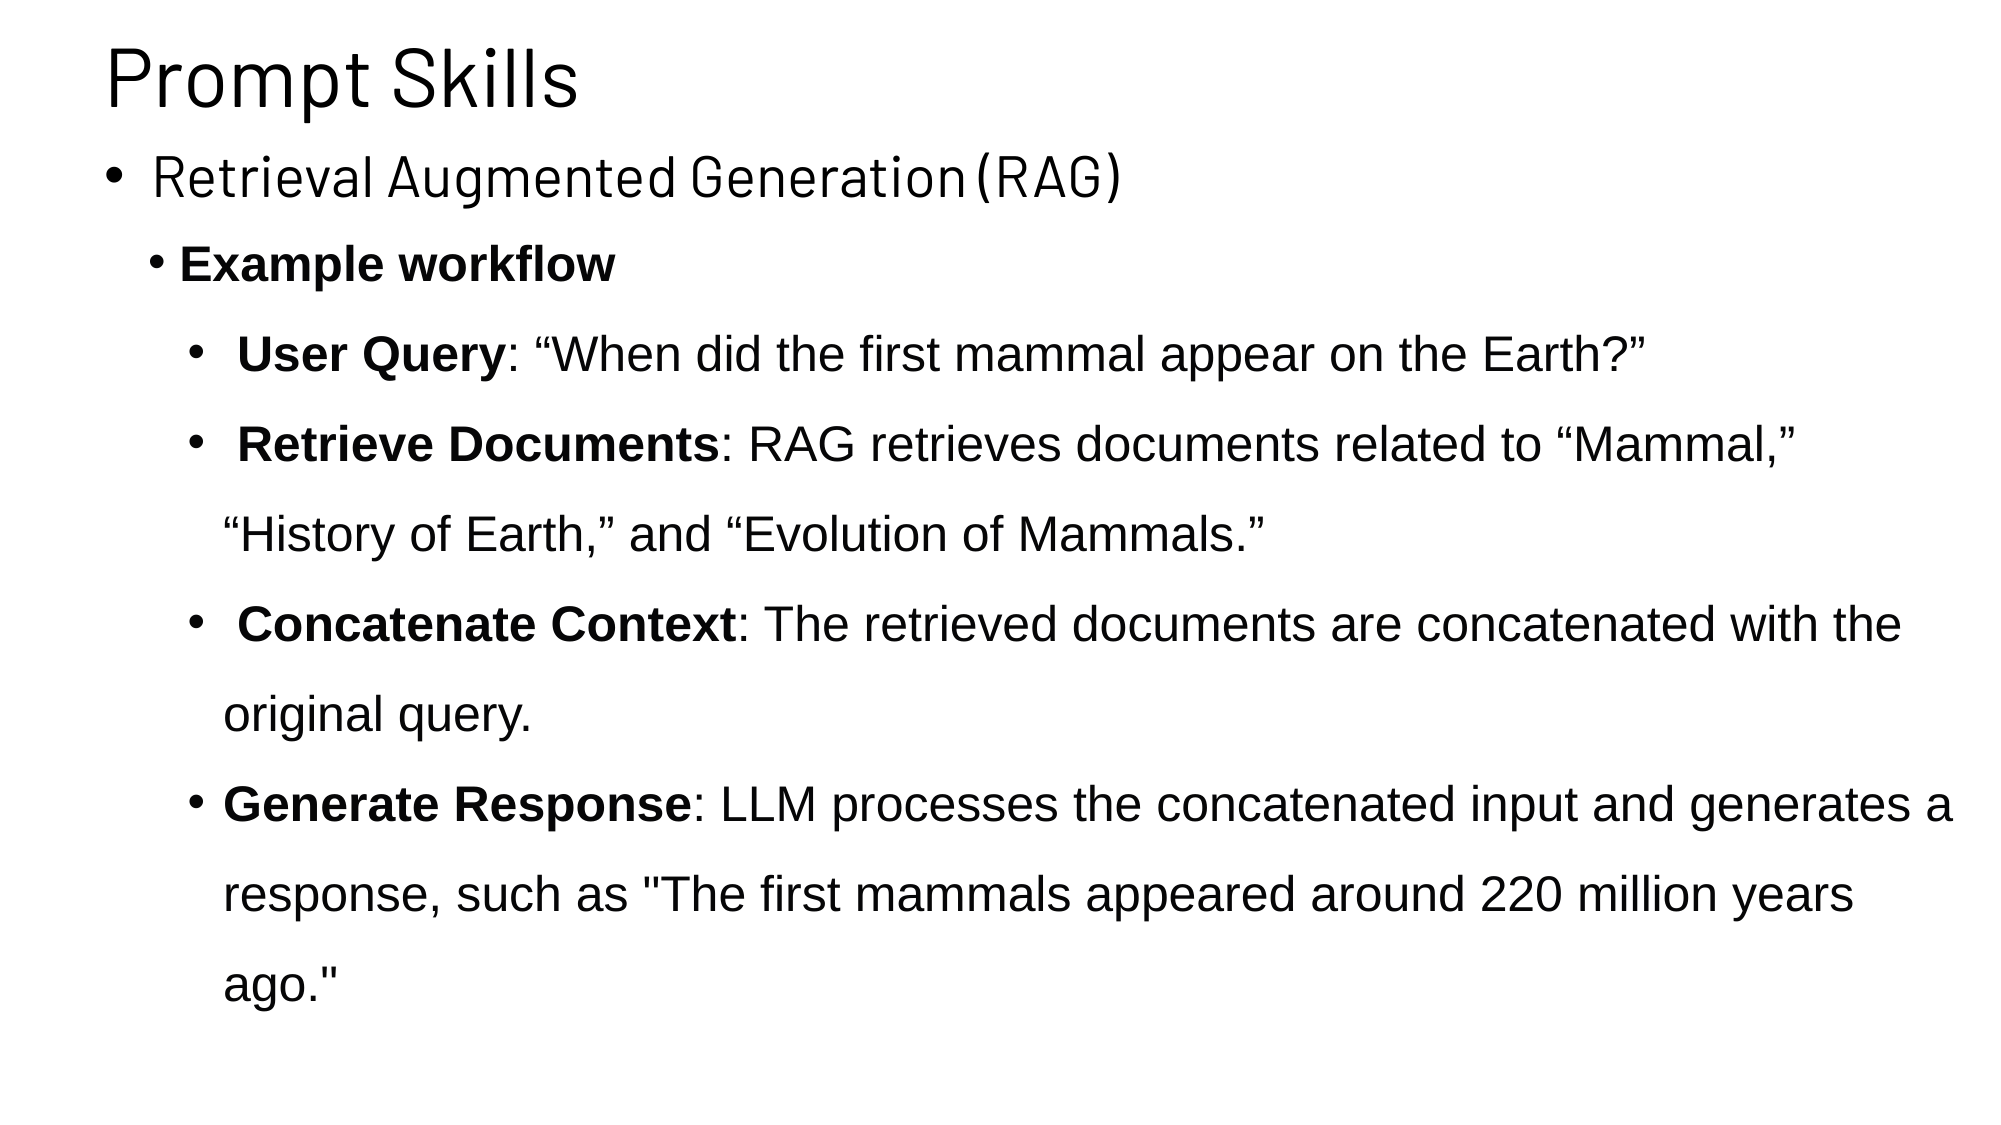

Prompt Skills

Retrieval Augmented Generation (RAG)
 Example workflow
 User Query: “When did the first mammal appear on the Earth?”
 Retrieve Documents: RAG retrieves documents related to “Mammal,” “History of Earth,” and “Evolution of Mammals.”
 Concatenate Context: The retrieved documents are concatenated with the original query.
Generate Response: LLM processes the concatenated input and generates a response, such as "The first mammals appeared around 220 million years ago."